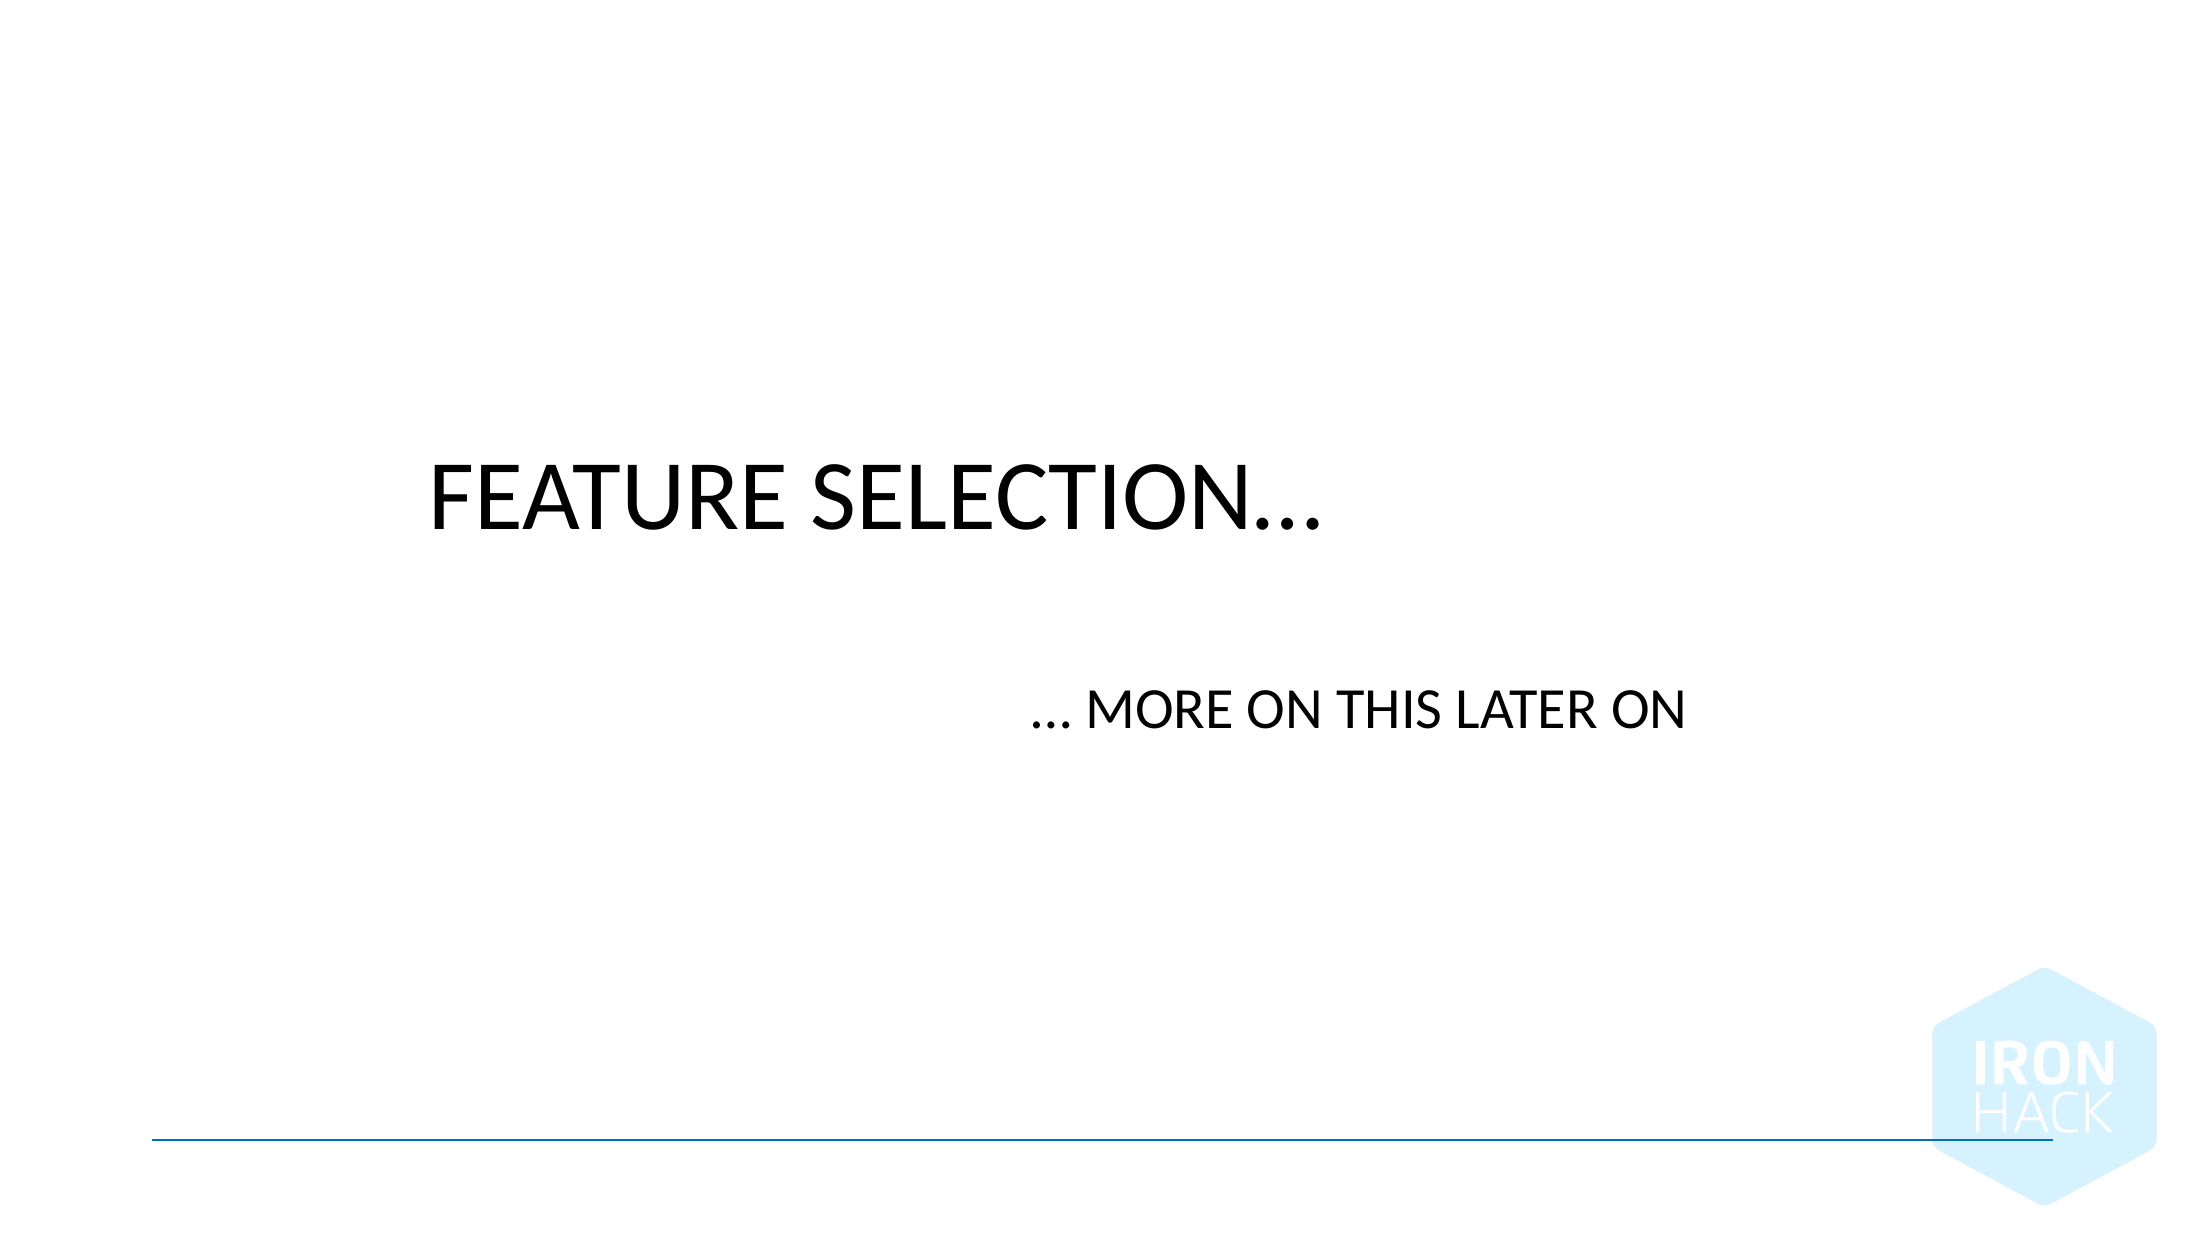

Feature Selection…

… more on this later on
October 2, 2024 |
21